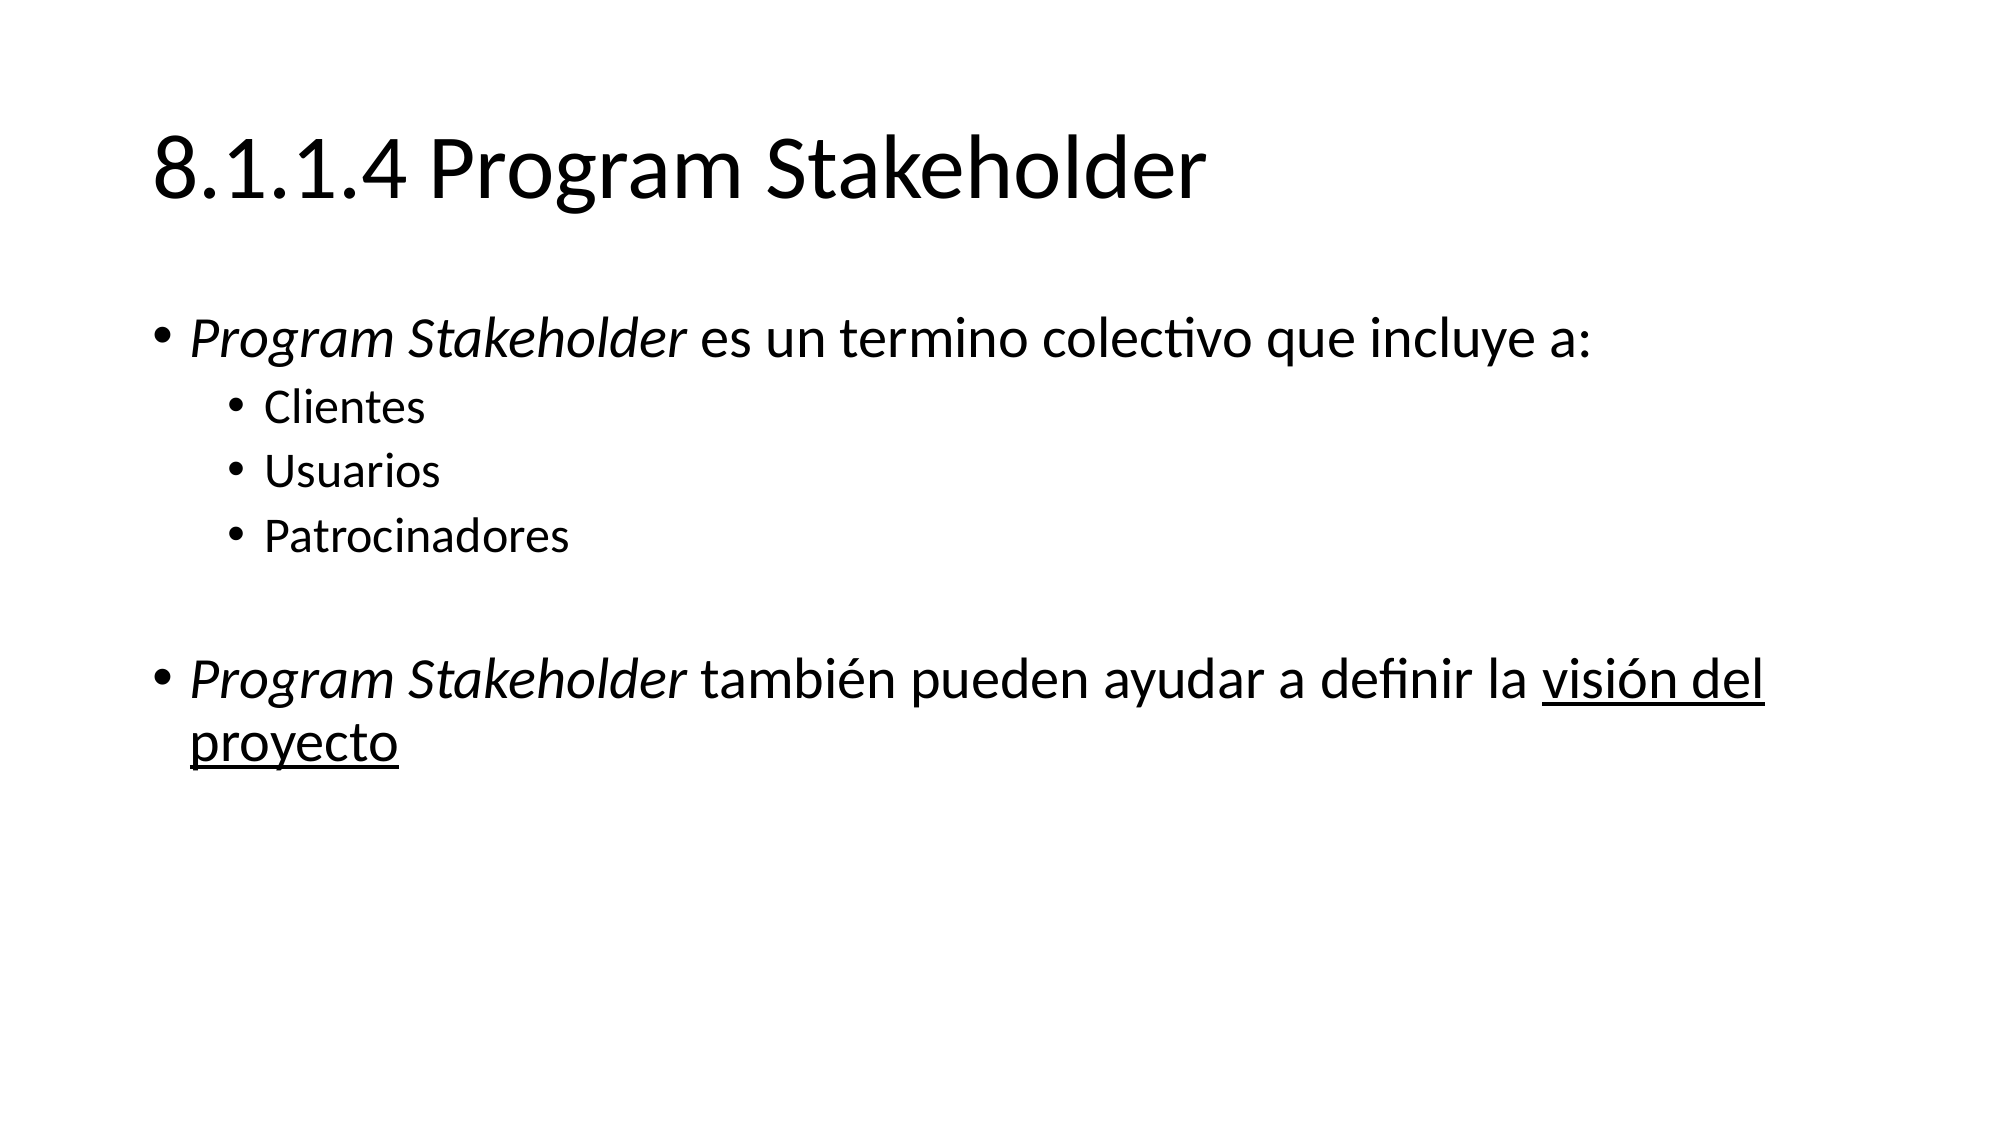

# 8.1.1.4 Program Stakeholder
Program Stakeholder es un termino colectivo que incluye a:
Clientes
Usuarios
Patrocinadores

Program Stakeholder también pueden ayudar a definir la visión del proyecto